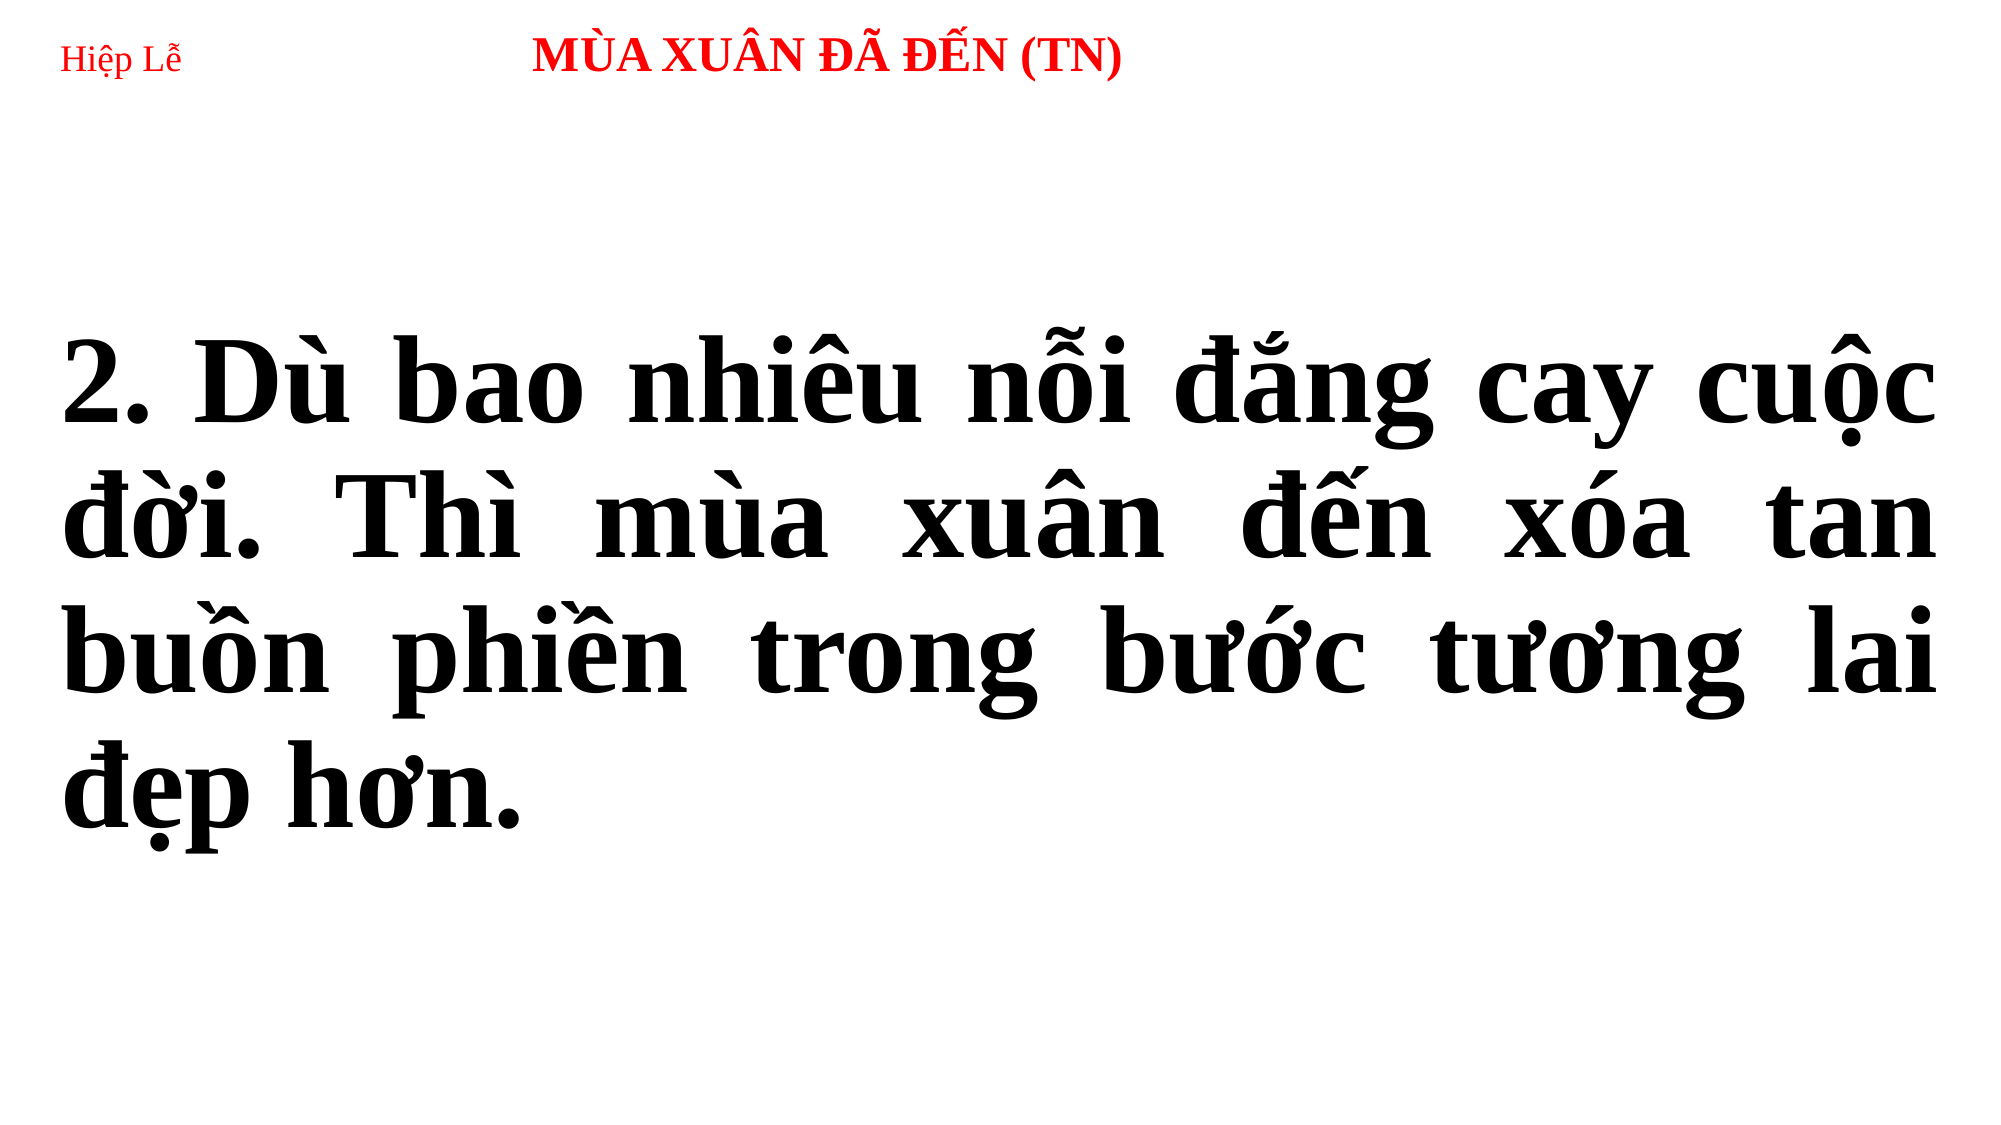

# Hiệp Lễ                                   MÙA XUÂN ĐÃ ĐẾN (TN)
2. Dù bao nhiêu nỗi đắng cay cuộc đời. Thì mùa xuân đến xóa tan buồn phiền trong bước tương lai đẹp hơn.